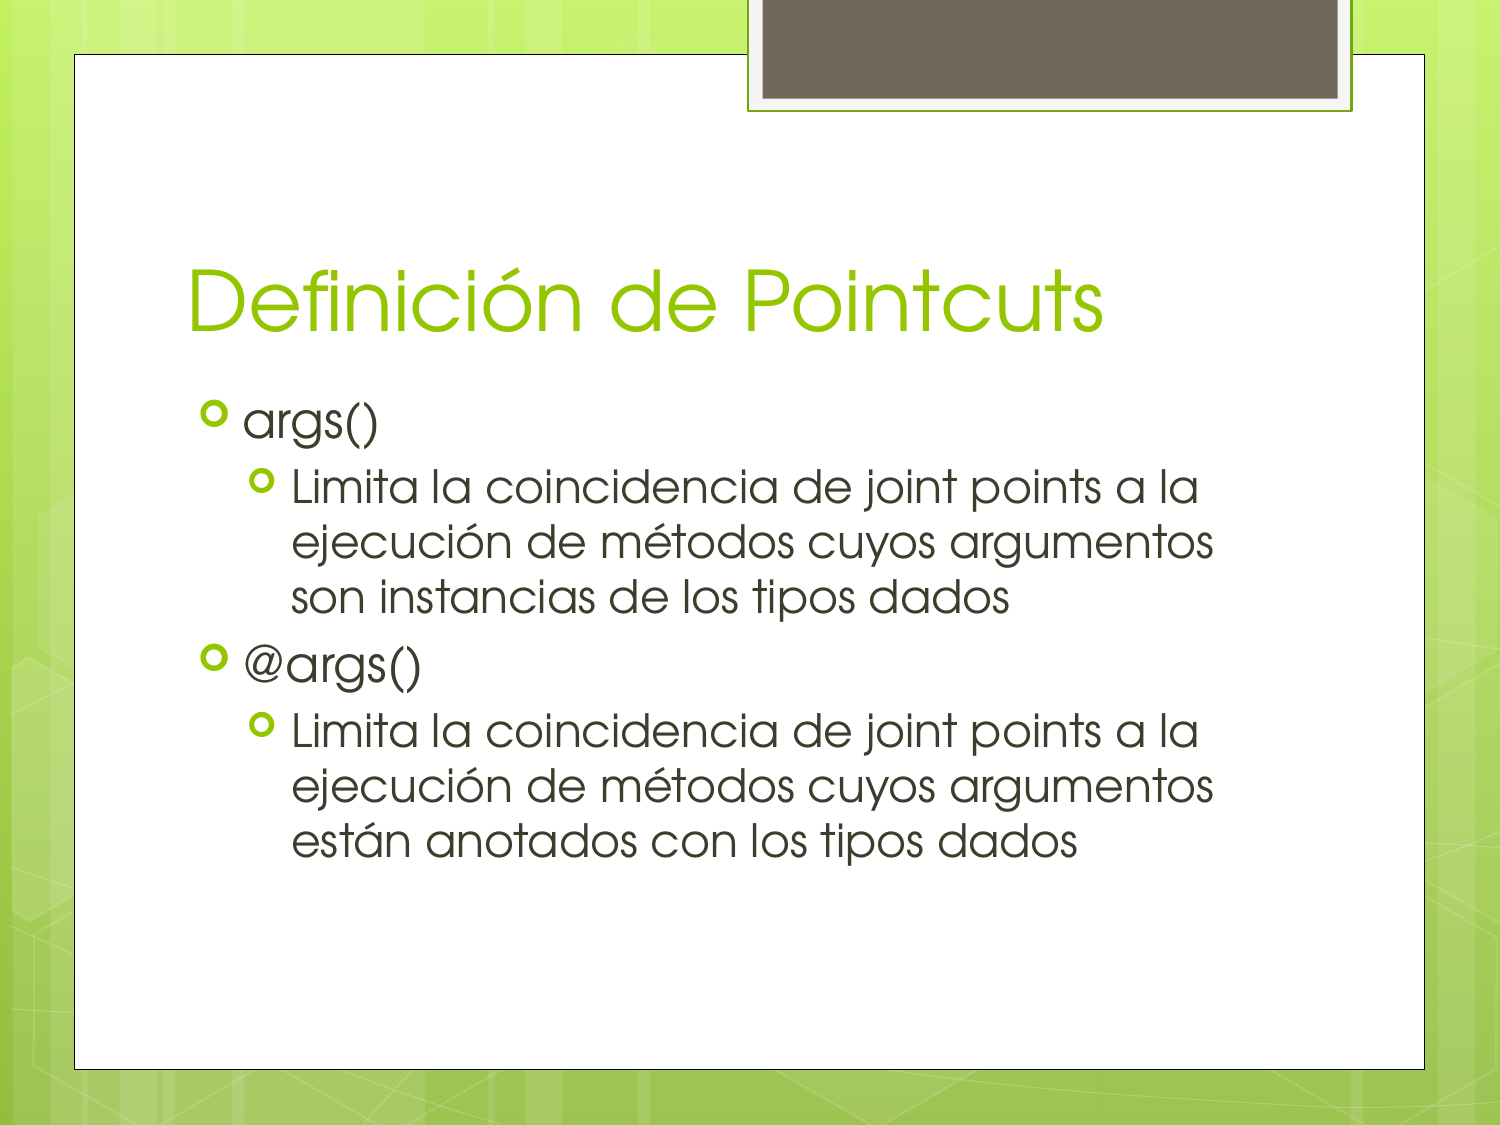

# Definición de Pointcuts
args()
Limita la coincidencia de joint points a la ejecución de métodos cuyos argumentos son instancias de los tipos dados
@args()
Limita la coincidencia de joint points a la ejecución de métodos cuyos argumentos están anotados con los tipos dados